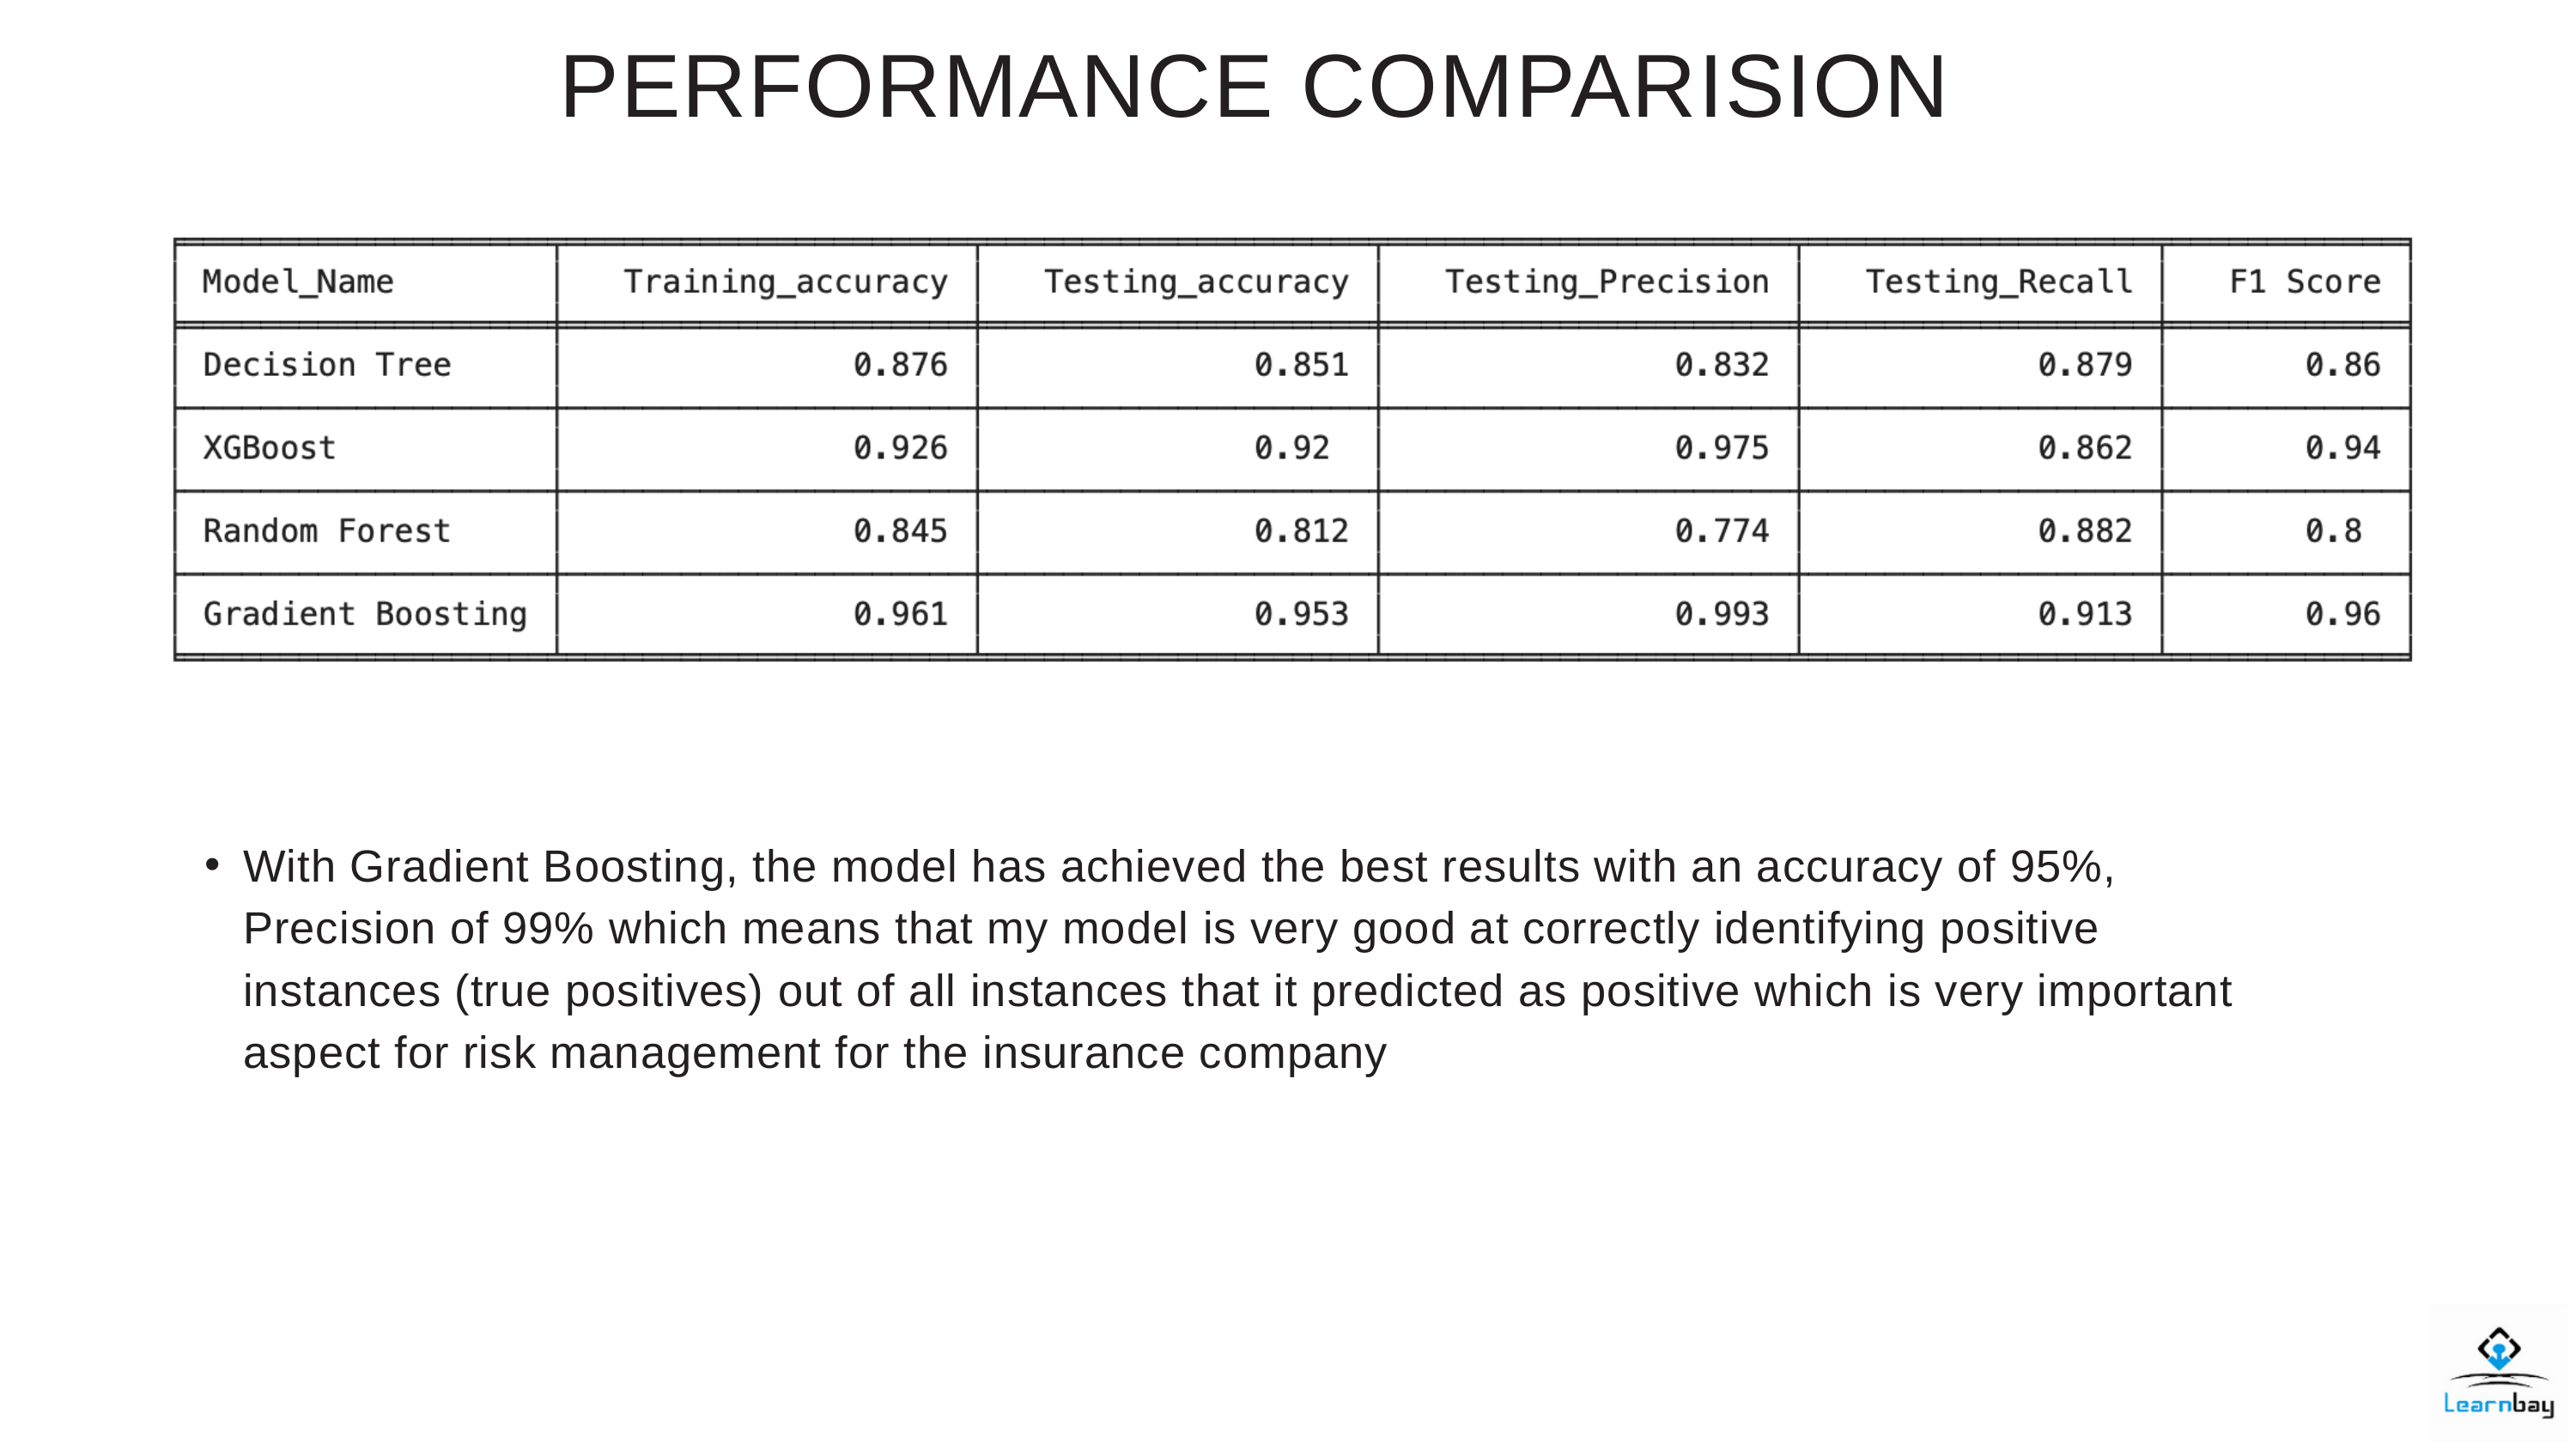

PERFORMANCE COMPARISION

With Gradient Boosting, the model has achieved the best results with an accuracy of 95%, Precision of 99% which means that my model is very good at correctly identifying positive instances (true positives) out of all instances that it predicted as positive which is very important aspect for risk management for the insurance company